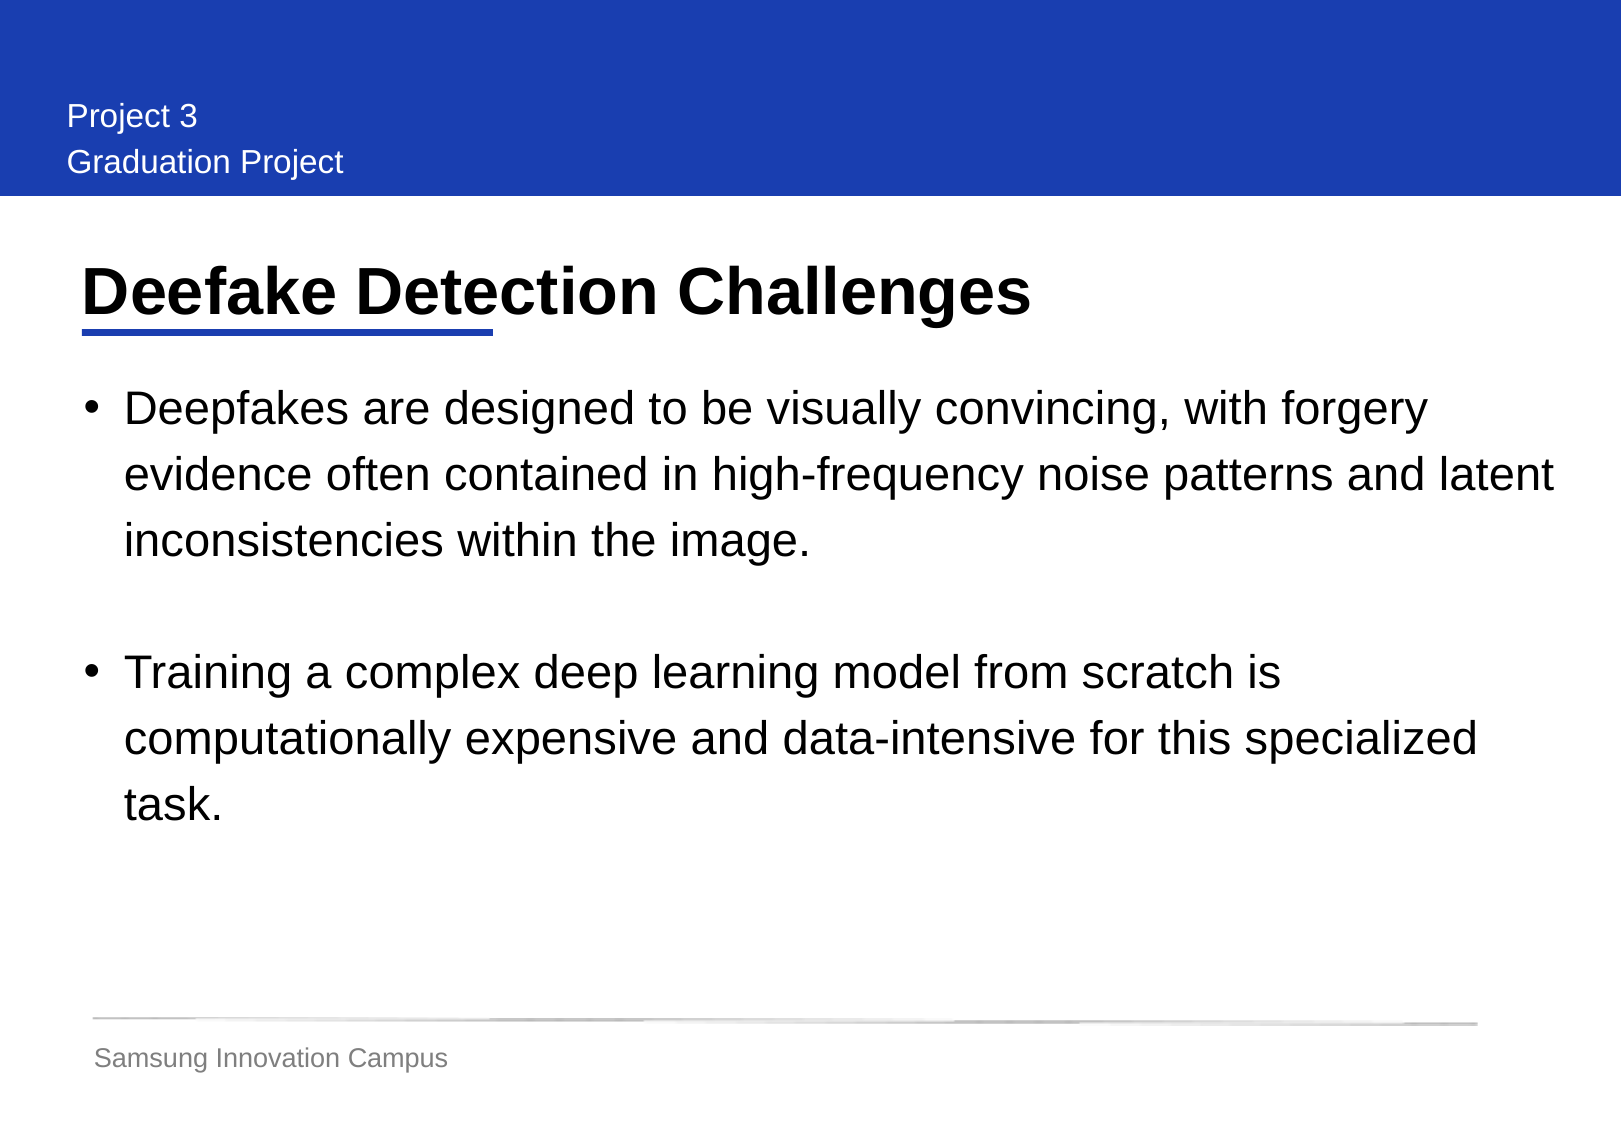

Project 3
Graduation Project
Deefake Detection Challenges

Deepfakes are designed to be visually convincing, with forgery evidence often contained in high-frequency noise patterns and latent inconsistencies within the image.

Training a complex deep learning model from scratch is computationally expensive and data-intensive for this specialized task.

Samsung Innovation Campus